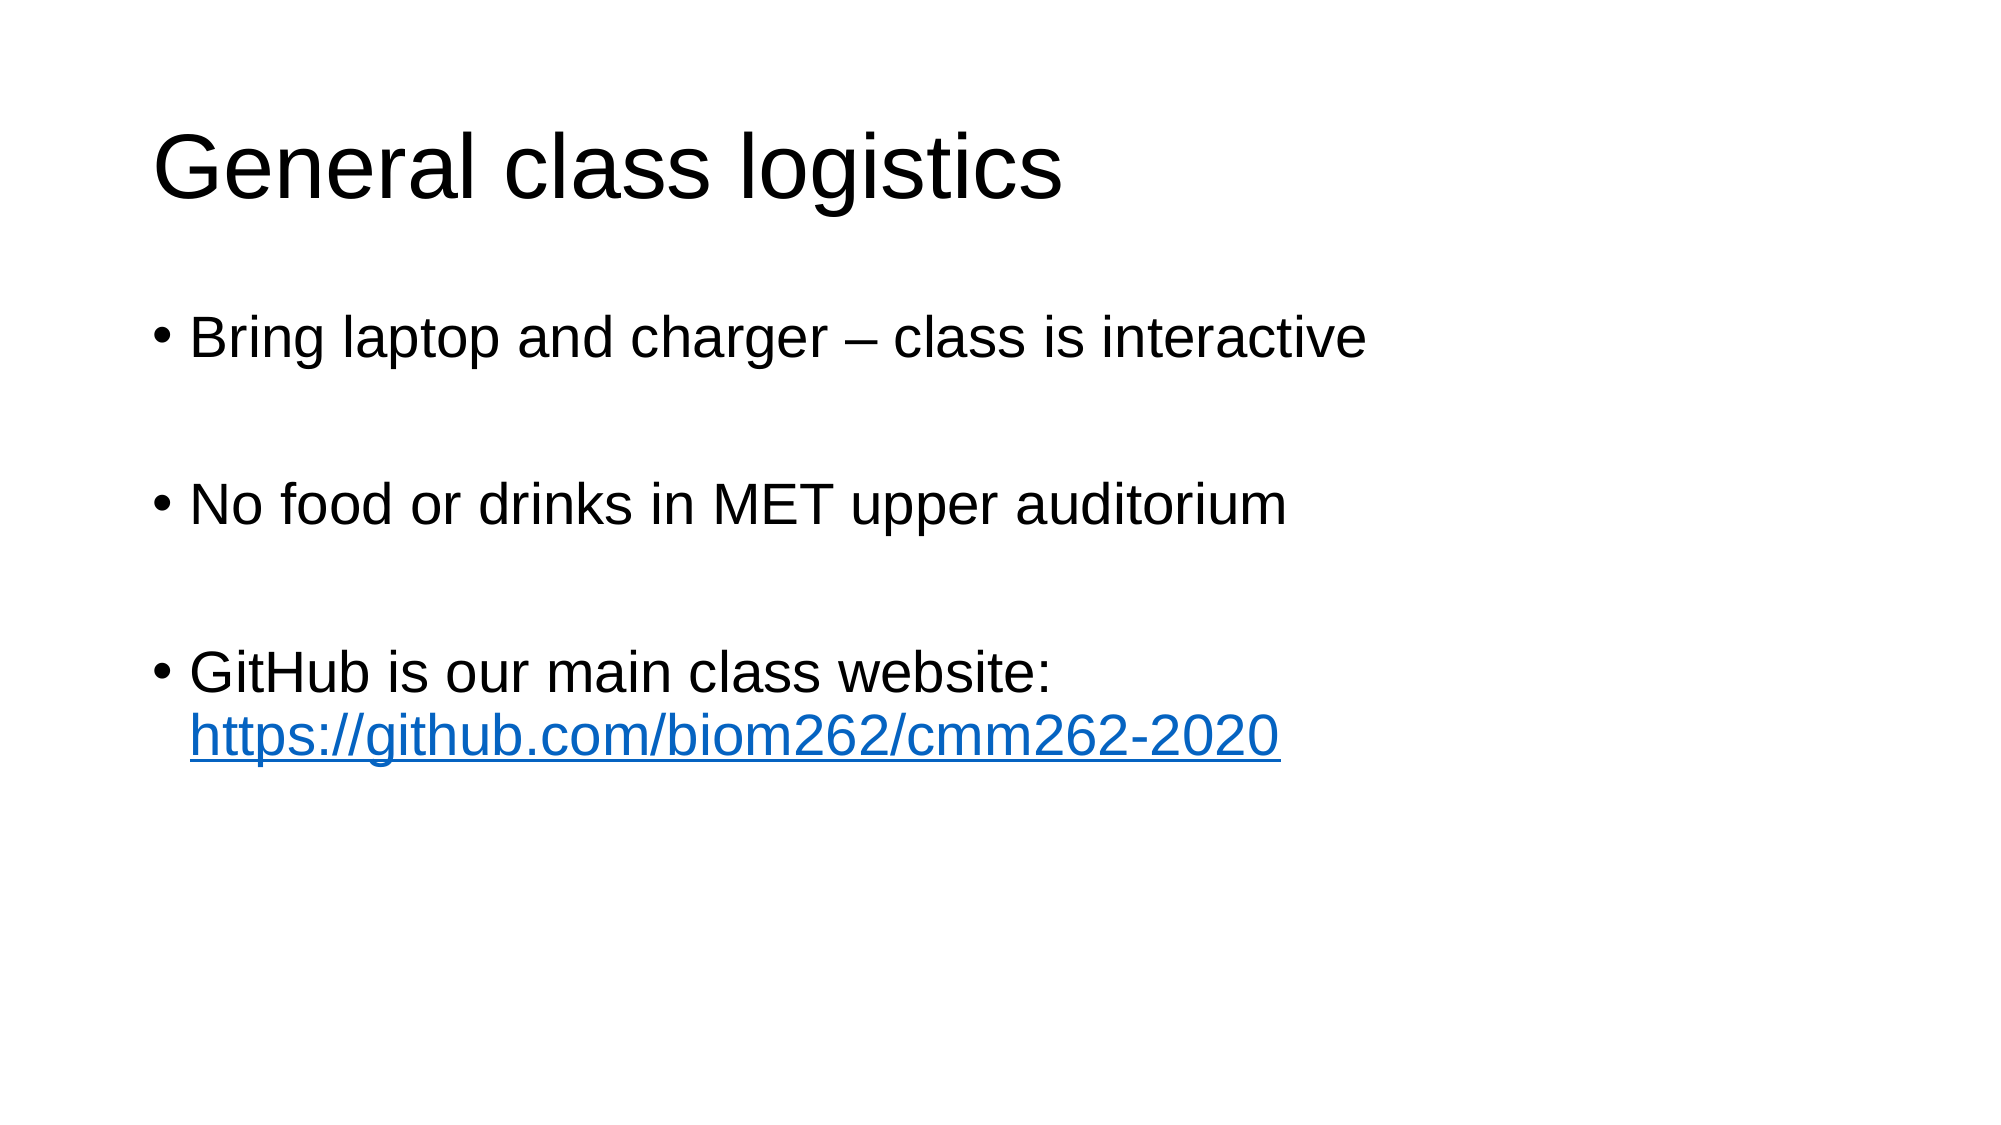

# General class logistics
Bring laptop and charger – class is interactive

No food or drinks in MET upper auditorium

GitHub is our main class website: https://github.com/biom262/cmm262-2020